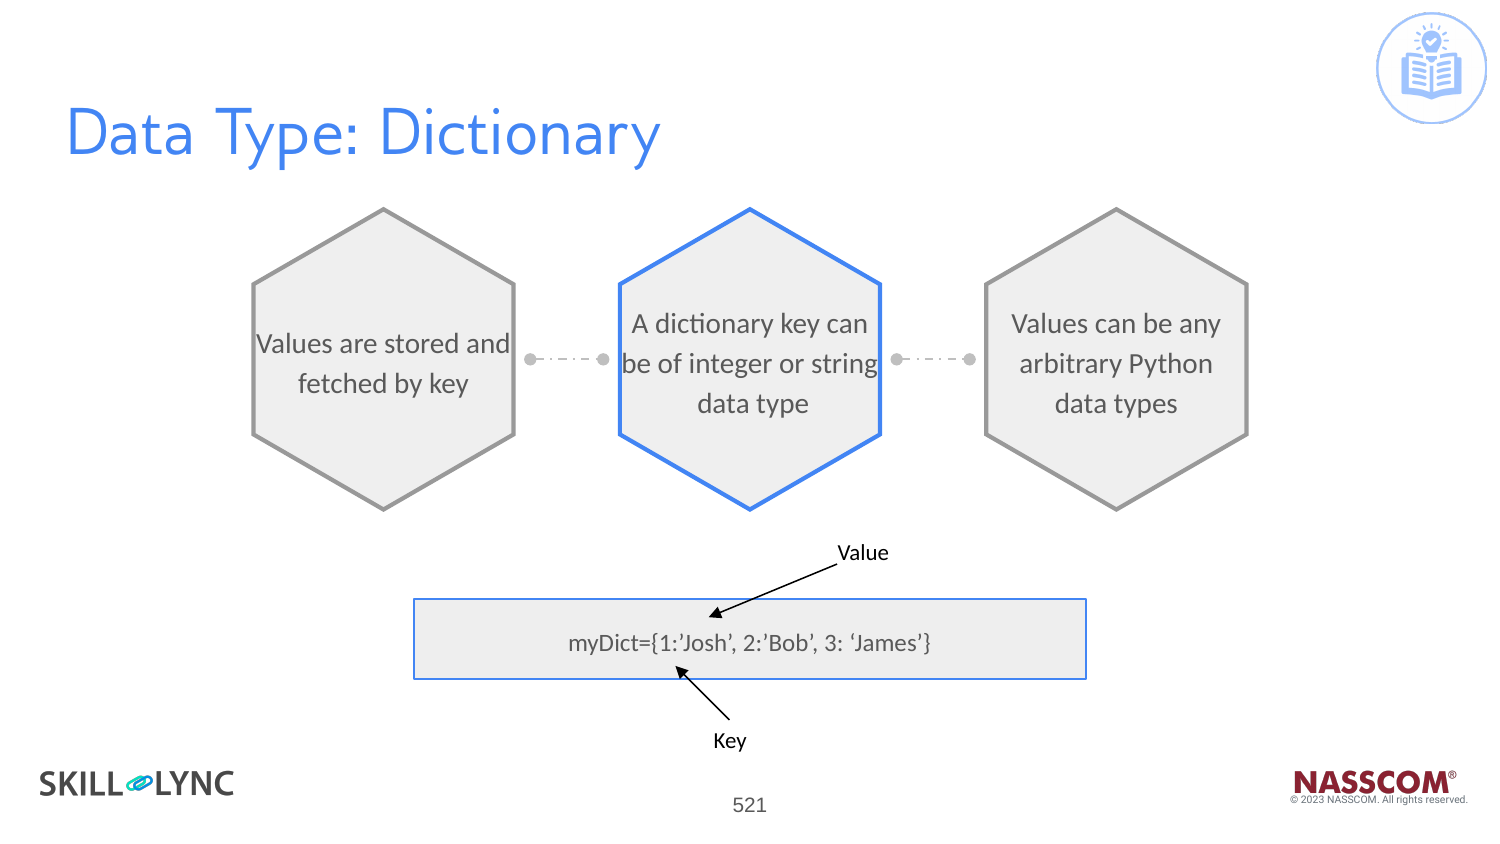

# Data Type: Dictionary
Values are stored and fetched by key
A dictionary key can be of integer or string  data type
Values can be any arbitrary Python data types
Value
Key
myDict={1:’Josh’, 2:’Bob’, 3: ‘James’}
521